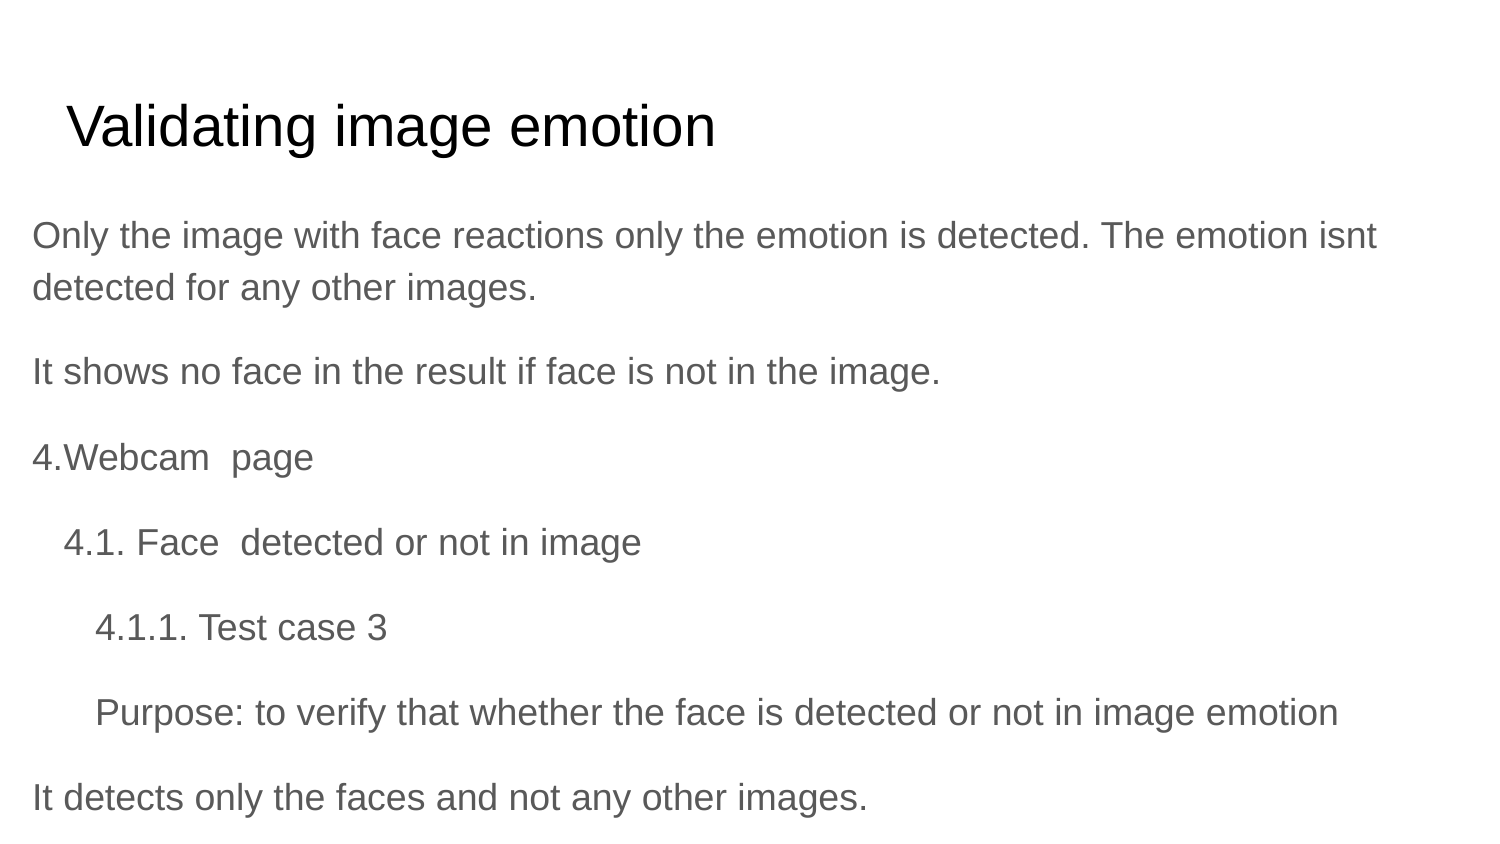

# Validating image emotion
Only the image with face reactions only the emotion is detected. The emotion isnt detected for any other images.
It shows no face in the result if face is not in the image.
4.Webcam  page
   4.1. Face  detected or not in image
      4.1.1. Test case 3
      Purpose: to verify that whether the face is detected or not in image emotion
It detects only the faces and not any other images.